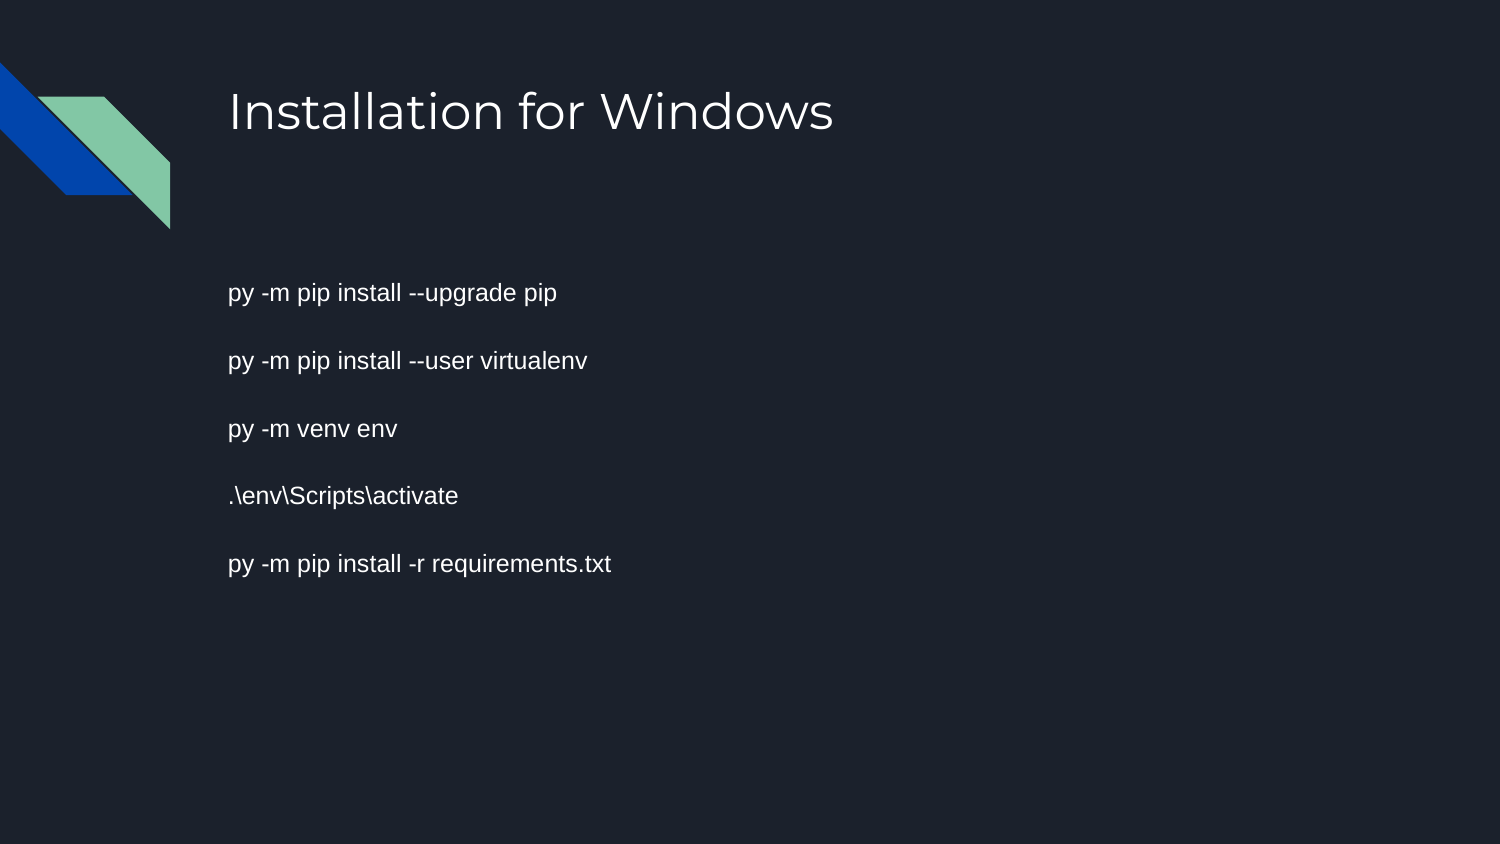

# Installation for Windows
py -m pip install --upgrade pip
py -m pip install --user virtualenv
py -m venv env
.\env\Scripts\activate
py -m pip install -r requirements.txt